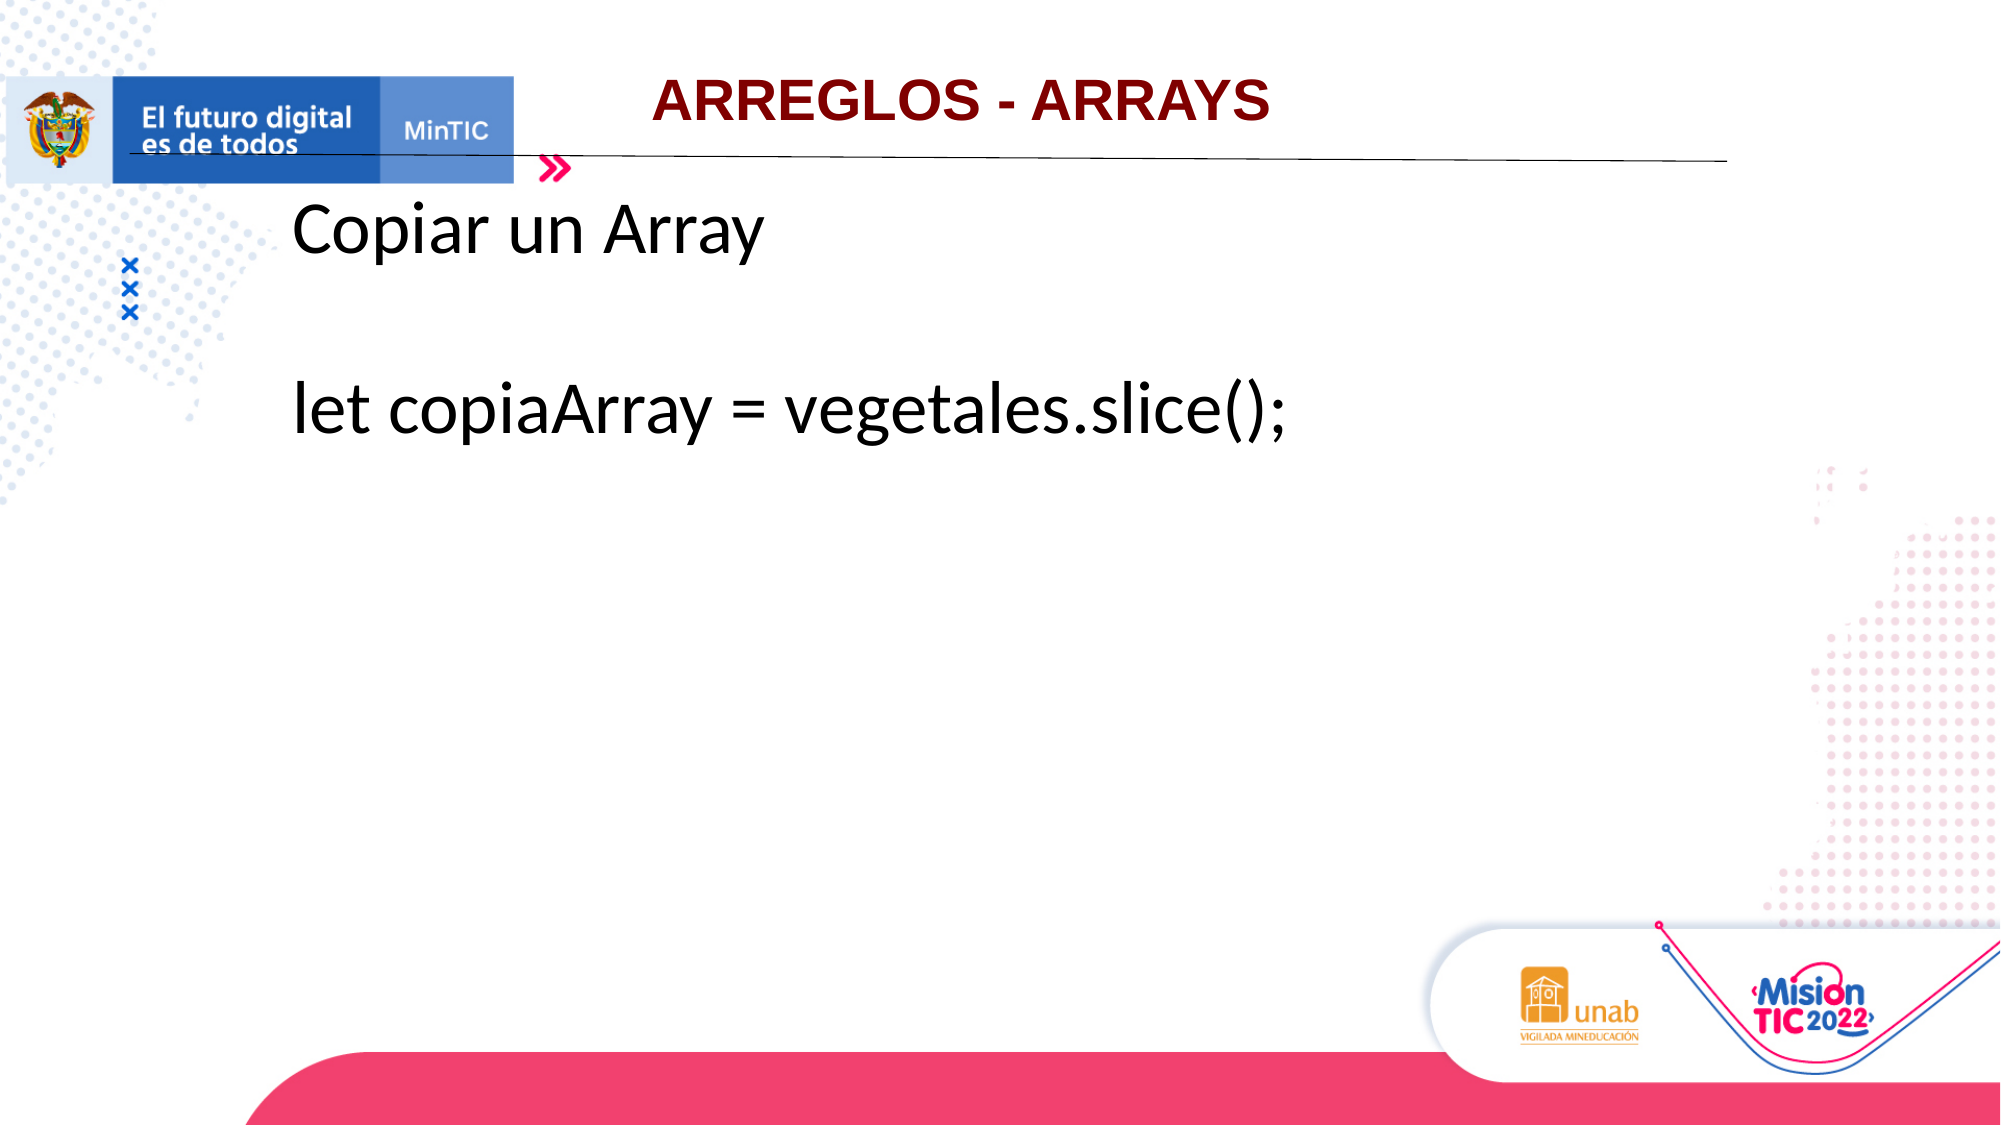

ARREGLOS - ARRAYS
Copiar un Array

let copiaArray = vegetales.slice();